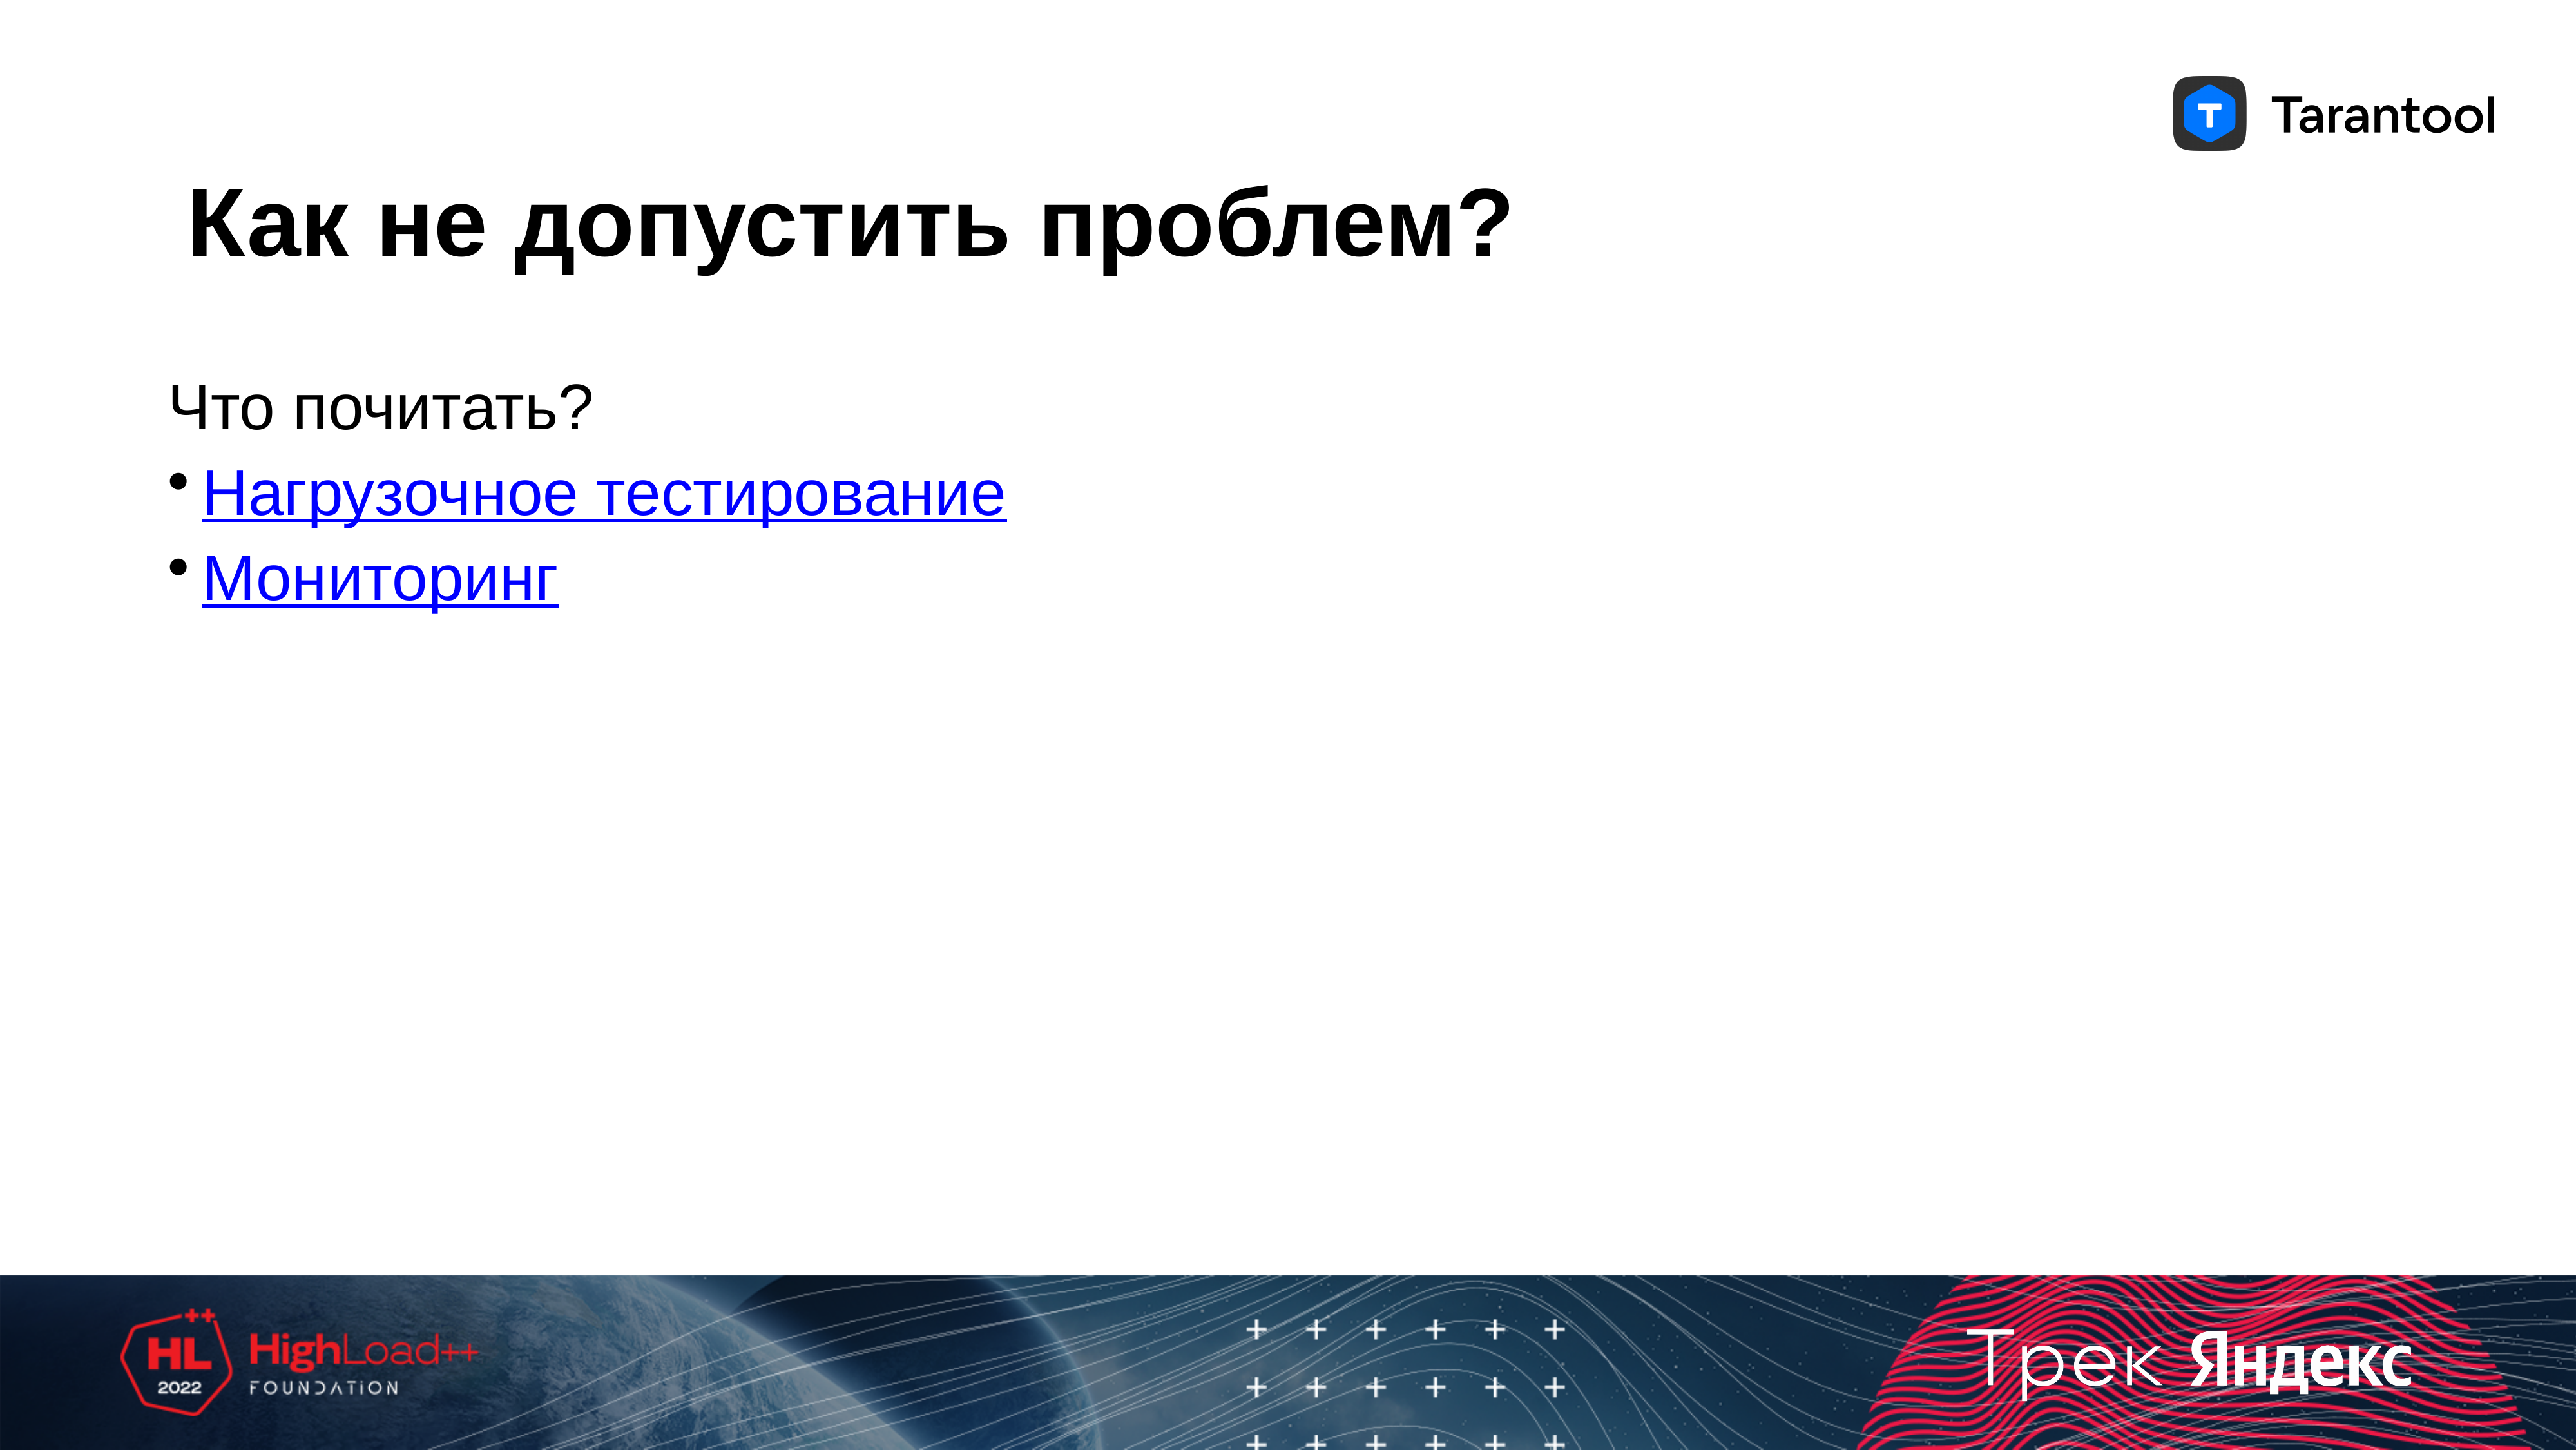

# Как не допустить проблем?
Что почитать?
Нагрузочное тестирование
Мониторинг